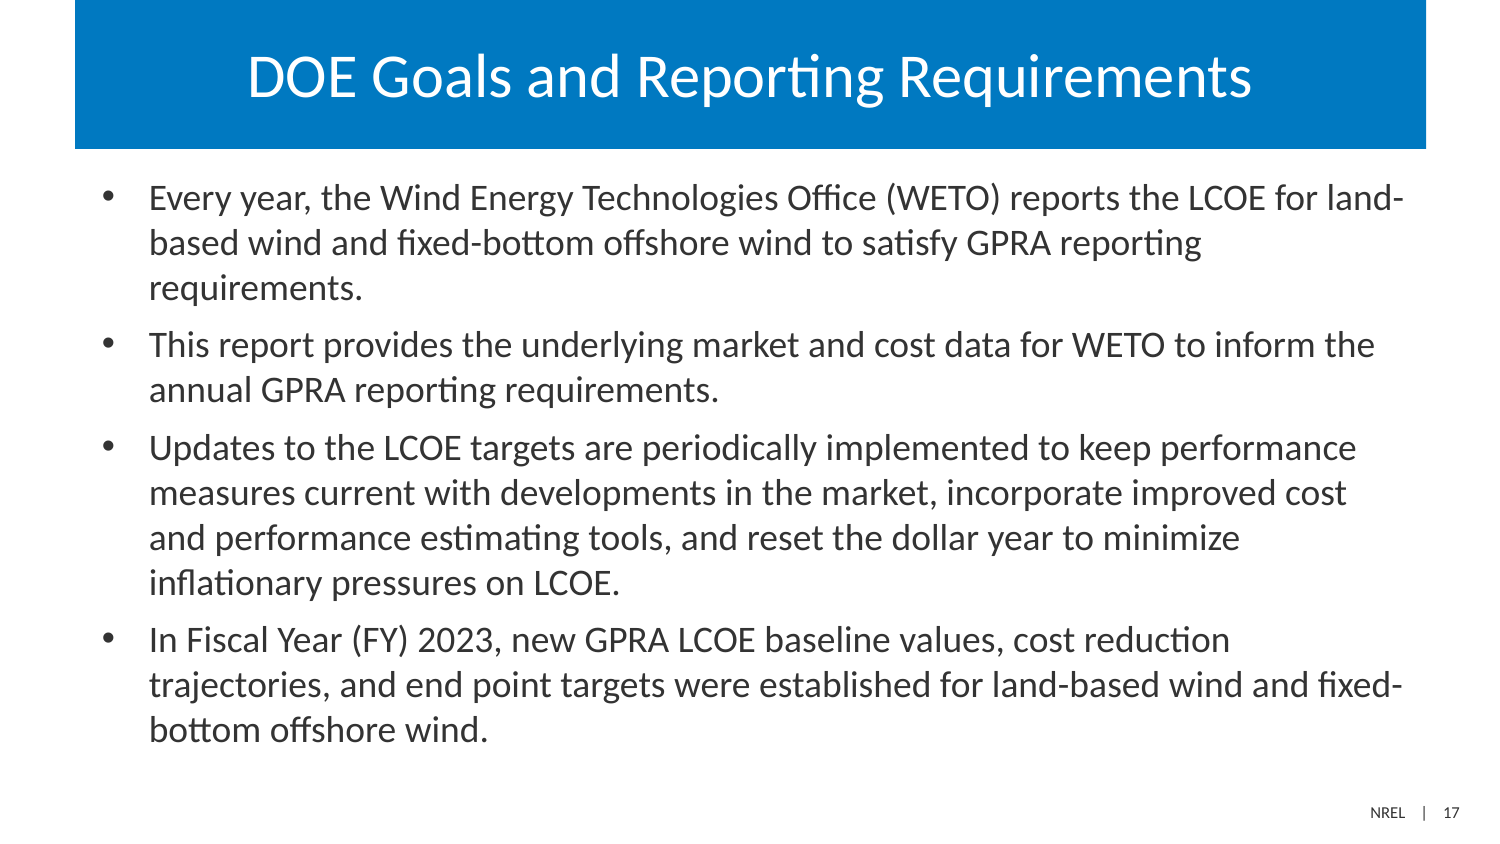

# DOE Goals and Reporting Requirements
Every year, the Wind Energy Technologies Office (WETO) reports the LCOE for land-based wind and fixed-bottom offshore wind to satisfy GPRA reporting requirements.
This report provides the underlying market and cost data for WETO to inform the annual GPRA reporting requirements.
Updates to the LCOE targets are periodically implemented to keep performance measures current with developments in the market, incorporate improved cost and performance estimating tools, and reset the dollar year to minimize inflationary pressures on LCOE.
In Fiscal Year (FY) 2023, new GPRA LCOE baseline values, cost reduction trajectories, and end point targets were established for land-based wind and fixed-bottom offshore wind.